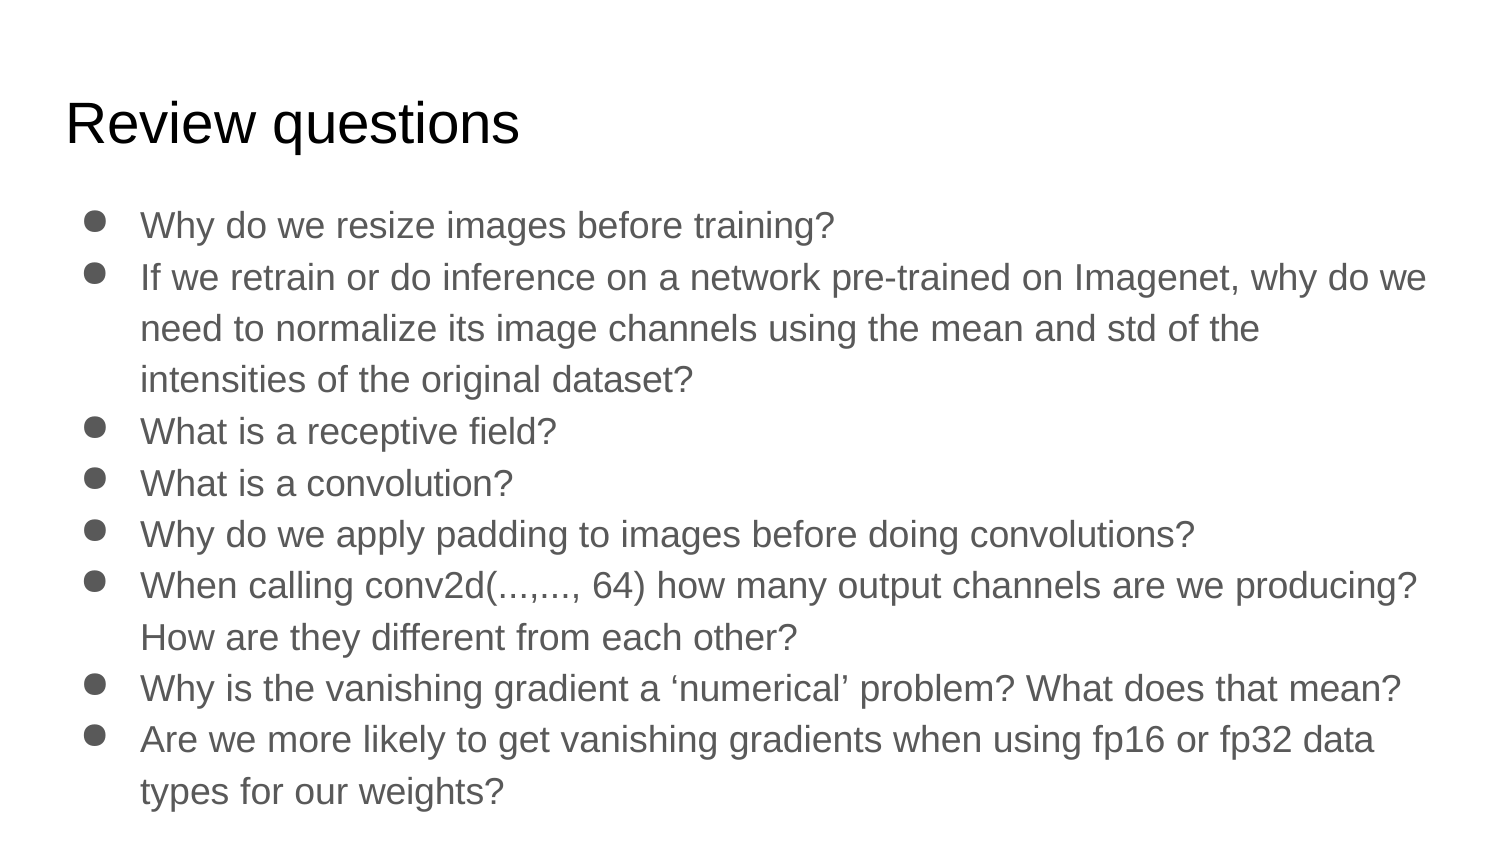

# Review questions
Why do we resize images before training?
If we retrain or do inference on a network pre-trained on Imagenet, why do we need to normalize its image channels using the mean and std of the intensities of the original dataset?
What is a receptive field?
What is a convolution?
Why do we apply padding to images before doing convolutions?
When calling conv2d(...,..., 64) how many output channels are we producing? How are they different from each other?
Why is the vanishing gradient a ‘numerical’ problem? What does that mean?
Are we more likely to get vanishing gradients when using fp16 or fp32 data types for our weights?